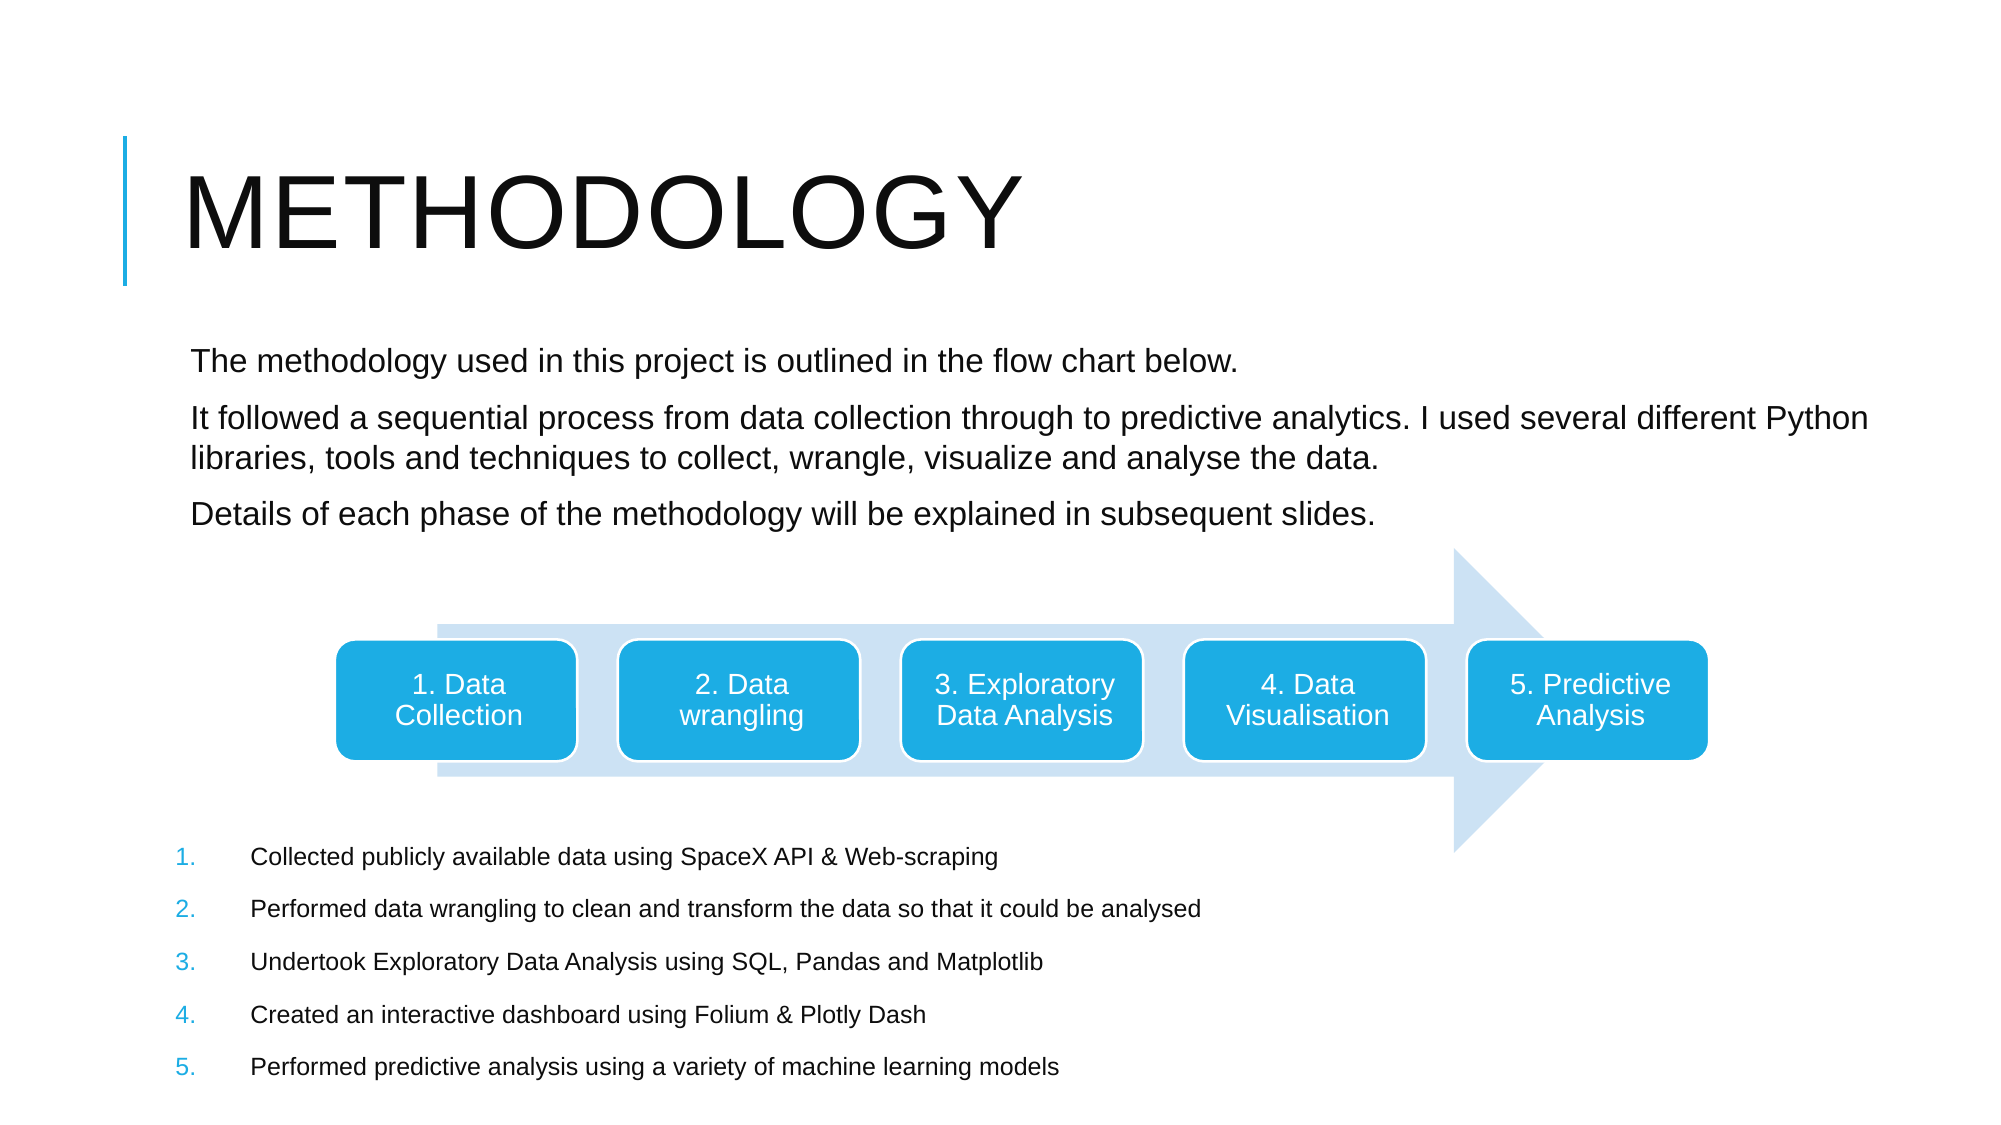

# methodology
The methodology used in this project is outlined in the flow chart below.
It followed a sequential process from data collection through to predictive analytics. I used several different Python libraries, tools and techniques to collect, wrangle, visualize and analyse the data.
Details of each phase of the methodology will be explained in subsequent slides.

1. Data Collection
2. Data wrangling
3. Exploratory Data Analysis
4. Data Visualisation
5. Predictive Analysis
Collected publicly available data using SpaceX API & Web-scraping
Performed data wrangling to clean and transform the data so that it could be analysed
Undertook Exploratory Data Analysis using SQL, Pandas and Matplotlib
Created an interactive dashboard using Folium & Plotly Dash
Performed predictive analysis using a variety of machine learning models